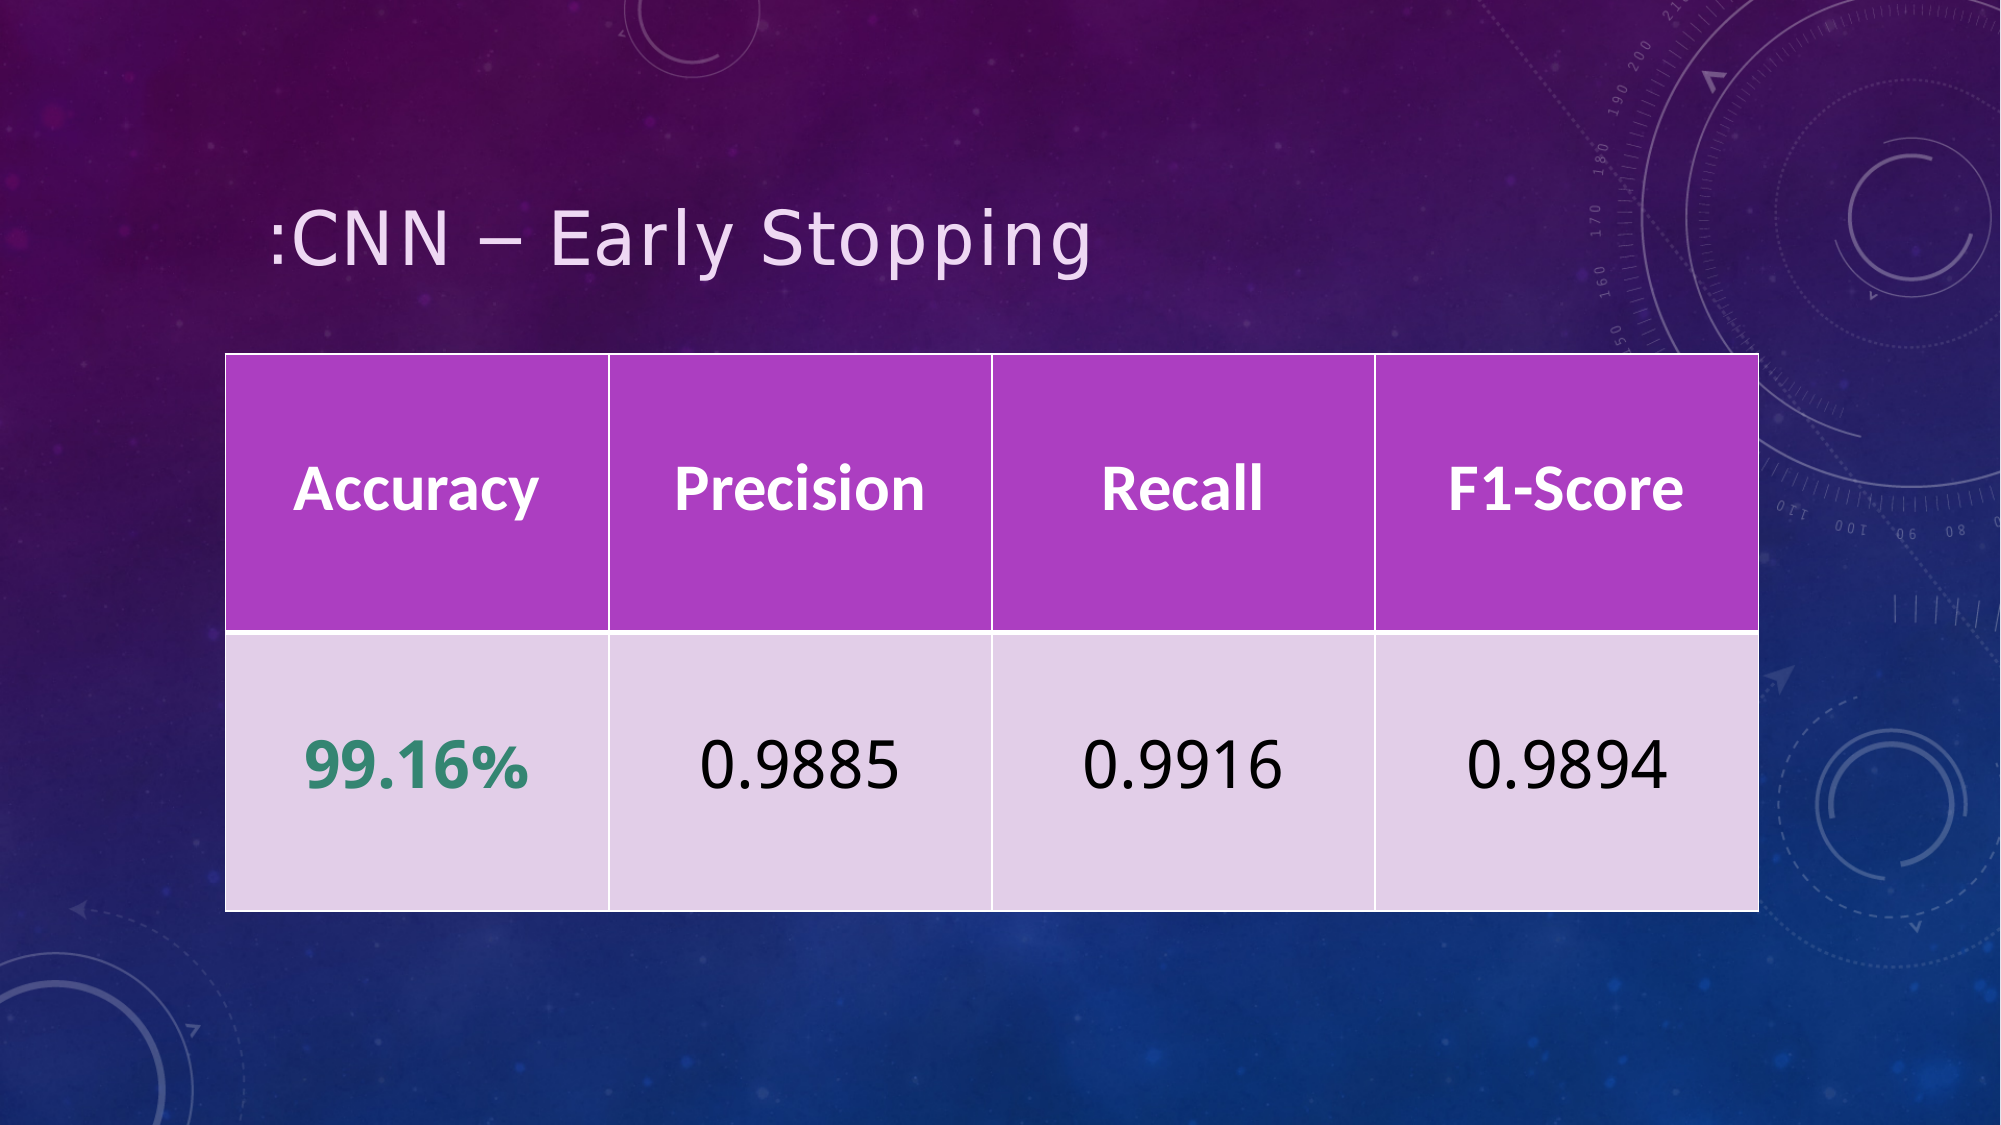

CNN – Early Stopping:
| Accuracy | Precision | Recall | F1-Score |
| --- | --- | --- | --- |
| 99.16% | 0.9885 | 0.9916 | 0.9894 |